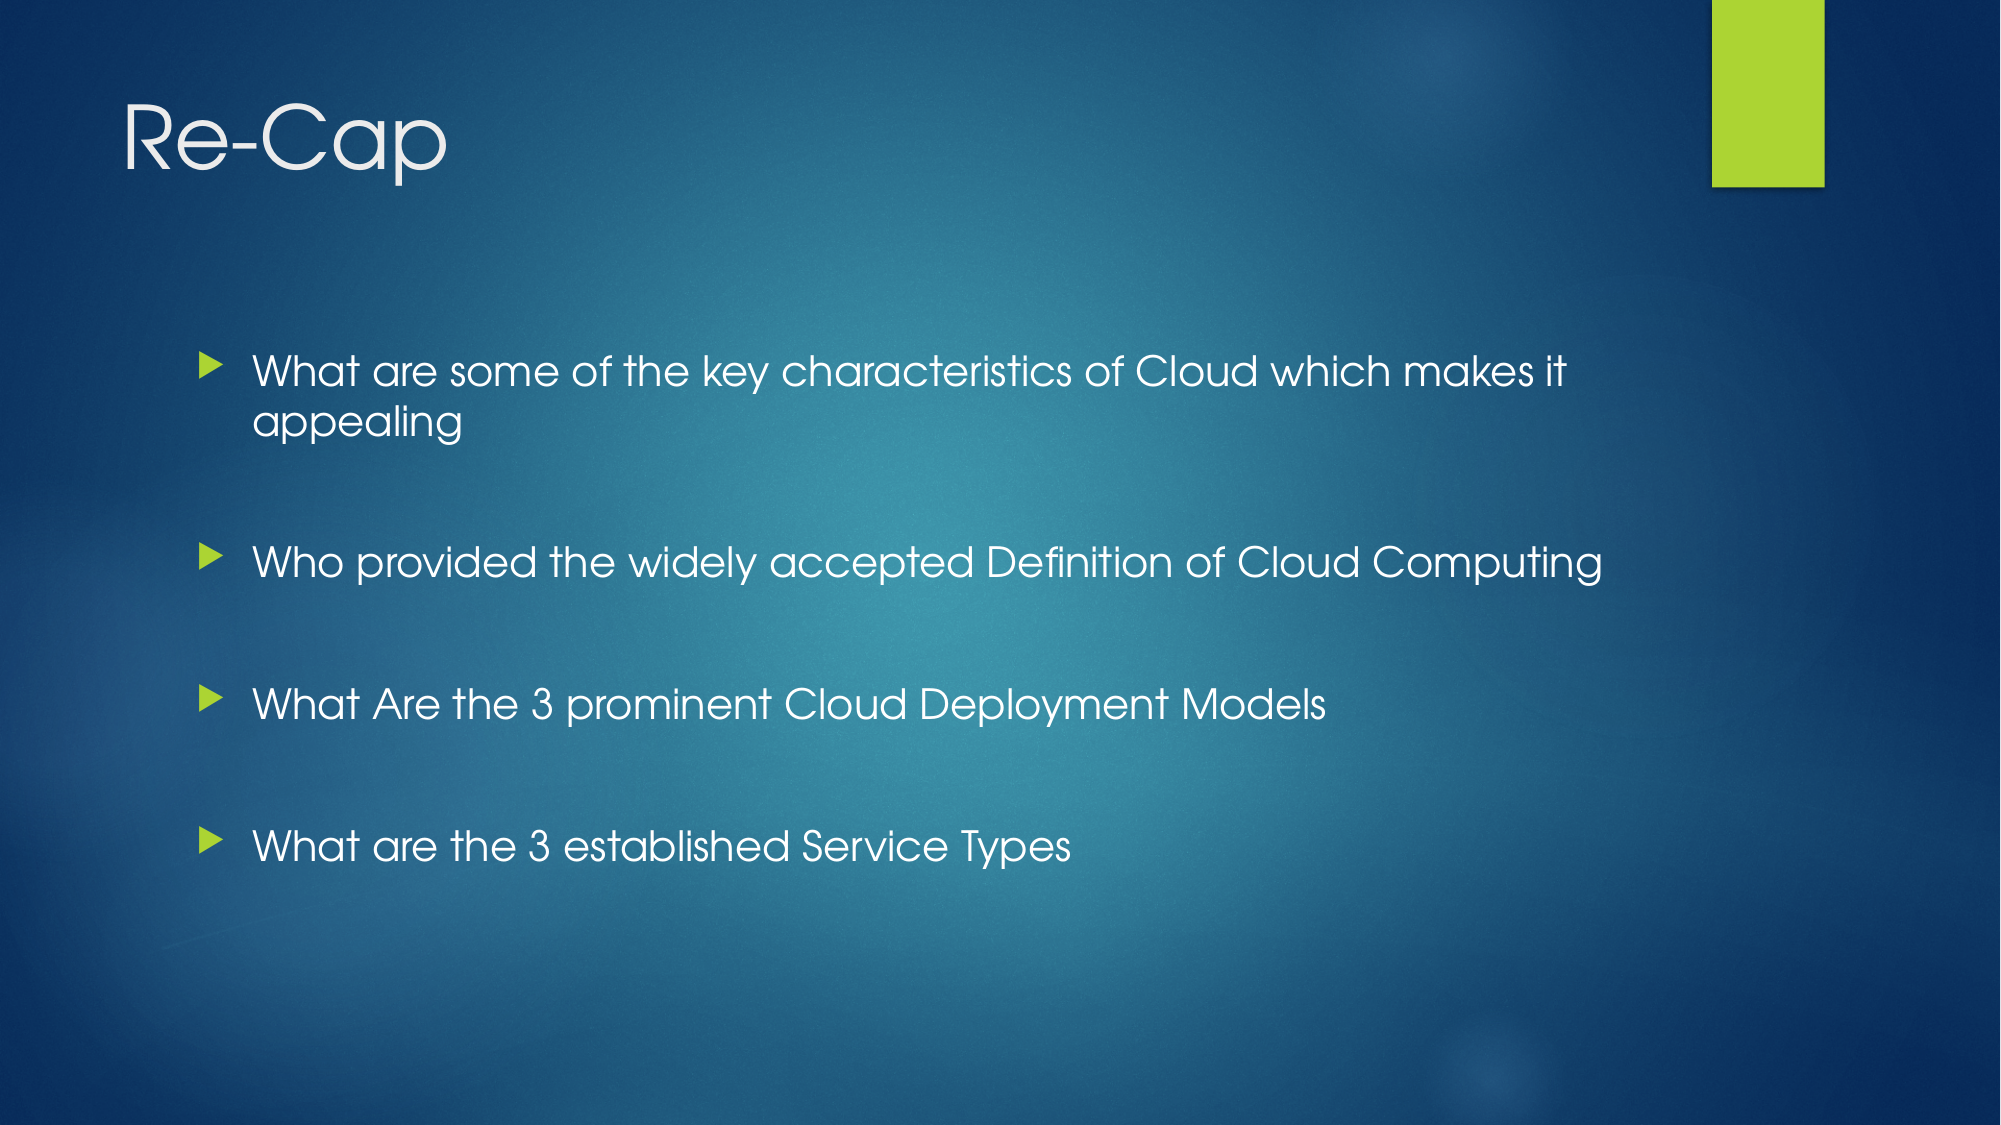

# Re-Cap
What are some of the key characteristics of Cloud which makes it appealing

Who provided the widely accepted Definition of Cloud Computing

What Are the 3 prominent Cloud Deployment Models

What are the 3 established Service Types